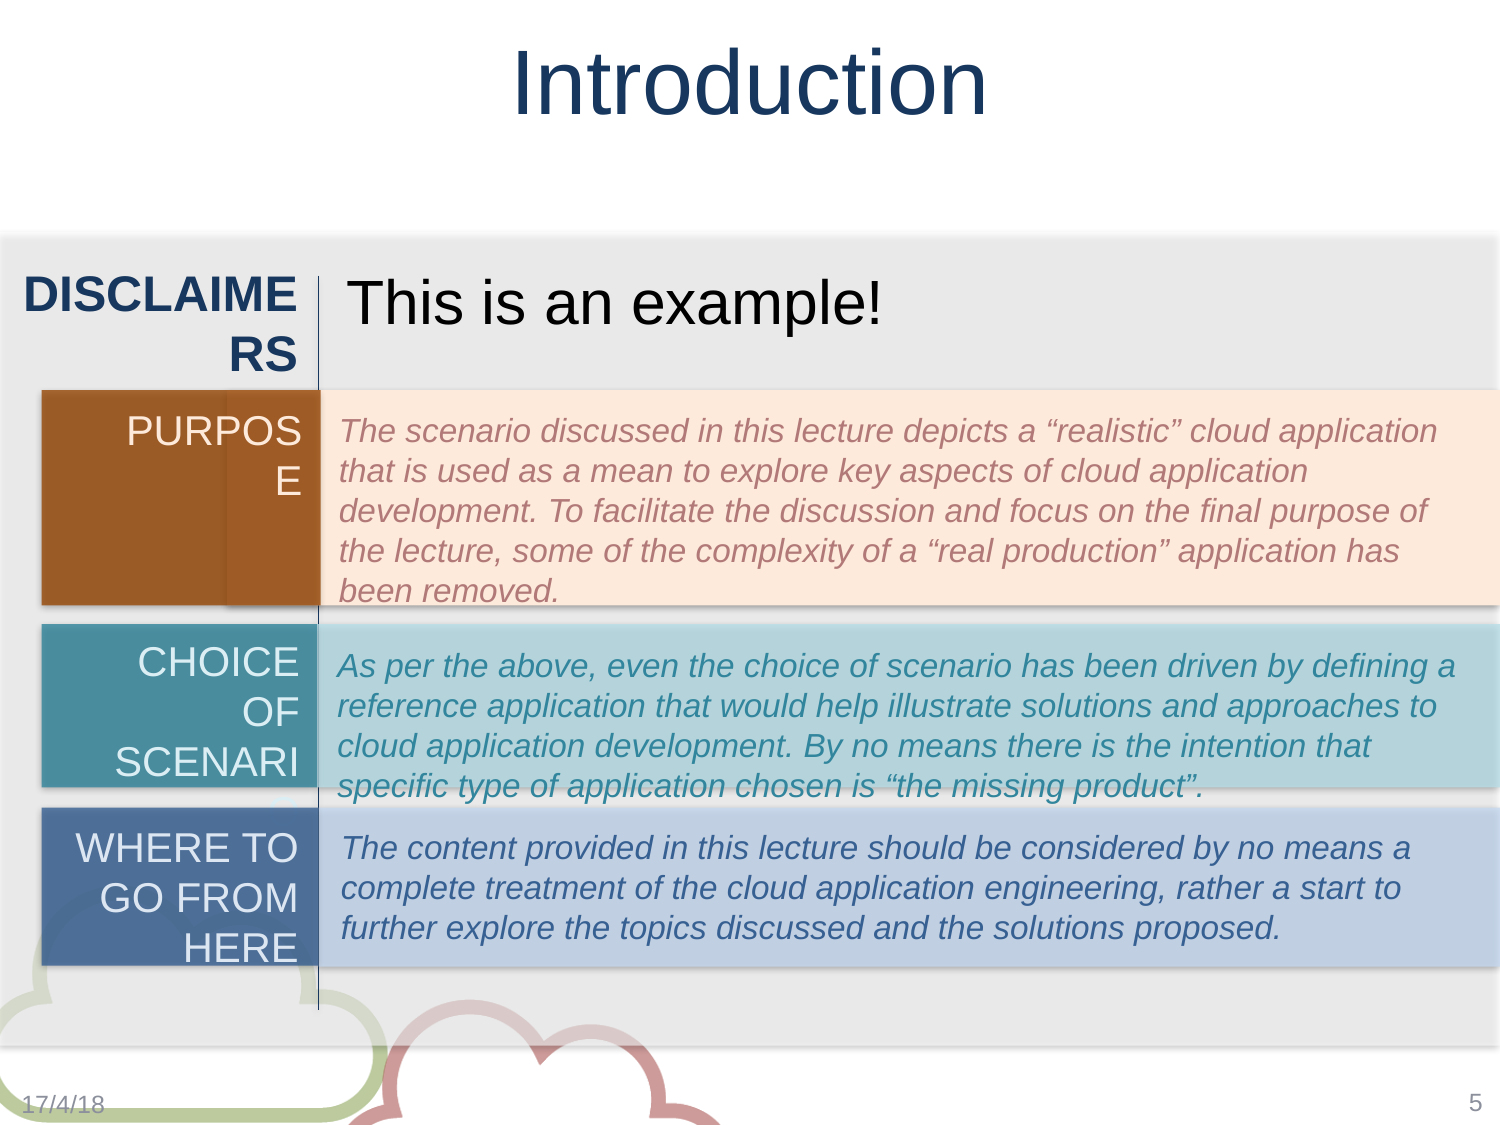

# Introduction

DISCLAIMERS
This is an example!

The scenario discussed in this lecture depicts a “realistic” cloud application that is used as a mean to explore key aspects of cloud application development. To facilitate the discussion and focus on the final purpose of the lecture, some of the complexity of a “real production” application has been removed.
PURPOSE

As per the above, even the choice of scenario has been driven by defining a reference application that would help illustrate solutions and approaches to cloud application development. By no means there is the intention that specific type of application chosen is “the missing product”.
CHOICE OF SCENARIO

The content provided in this lecture should be considered by no means a complete treatment of the cloud application engineering, rather a start to further explore the topics discussed and the solutions proposed.
WHERE TO GO FROM HERE
5
17/4/18